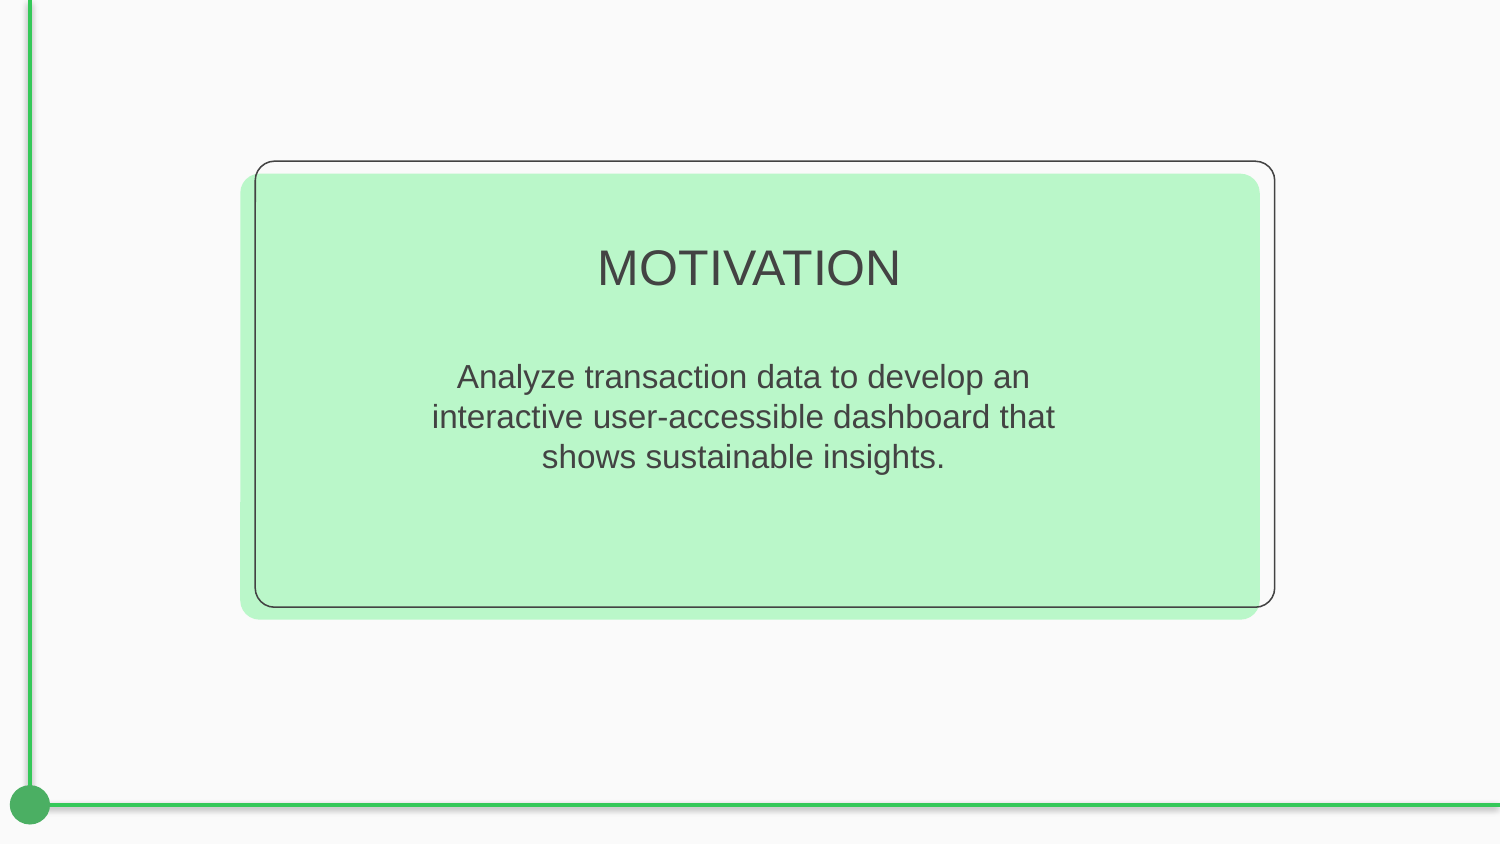

# MOTIVATION
Analyze transaction data to develop an interactive user-accessible dashboard that shows sustainable insights.